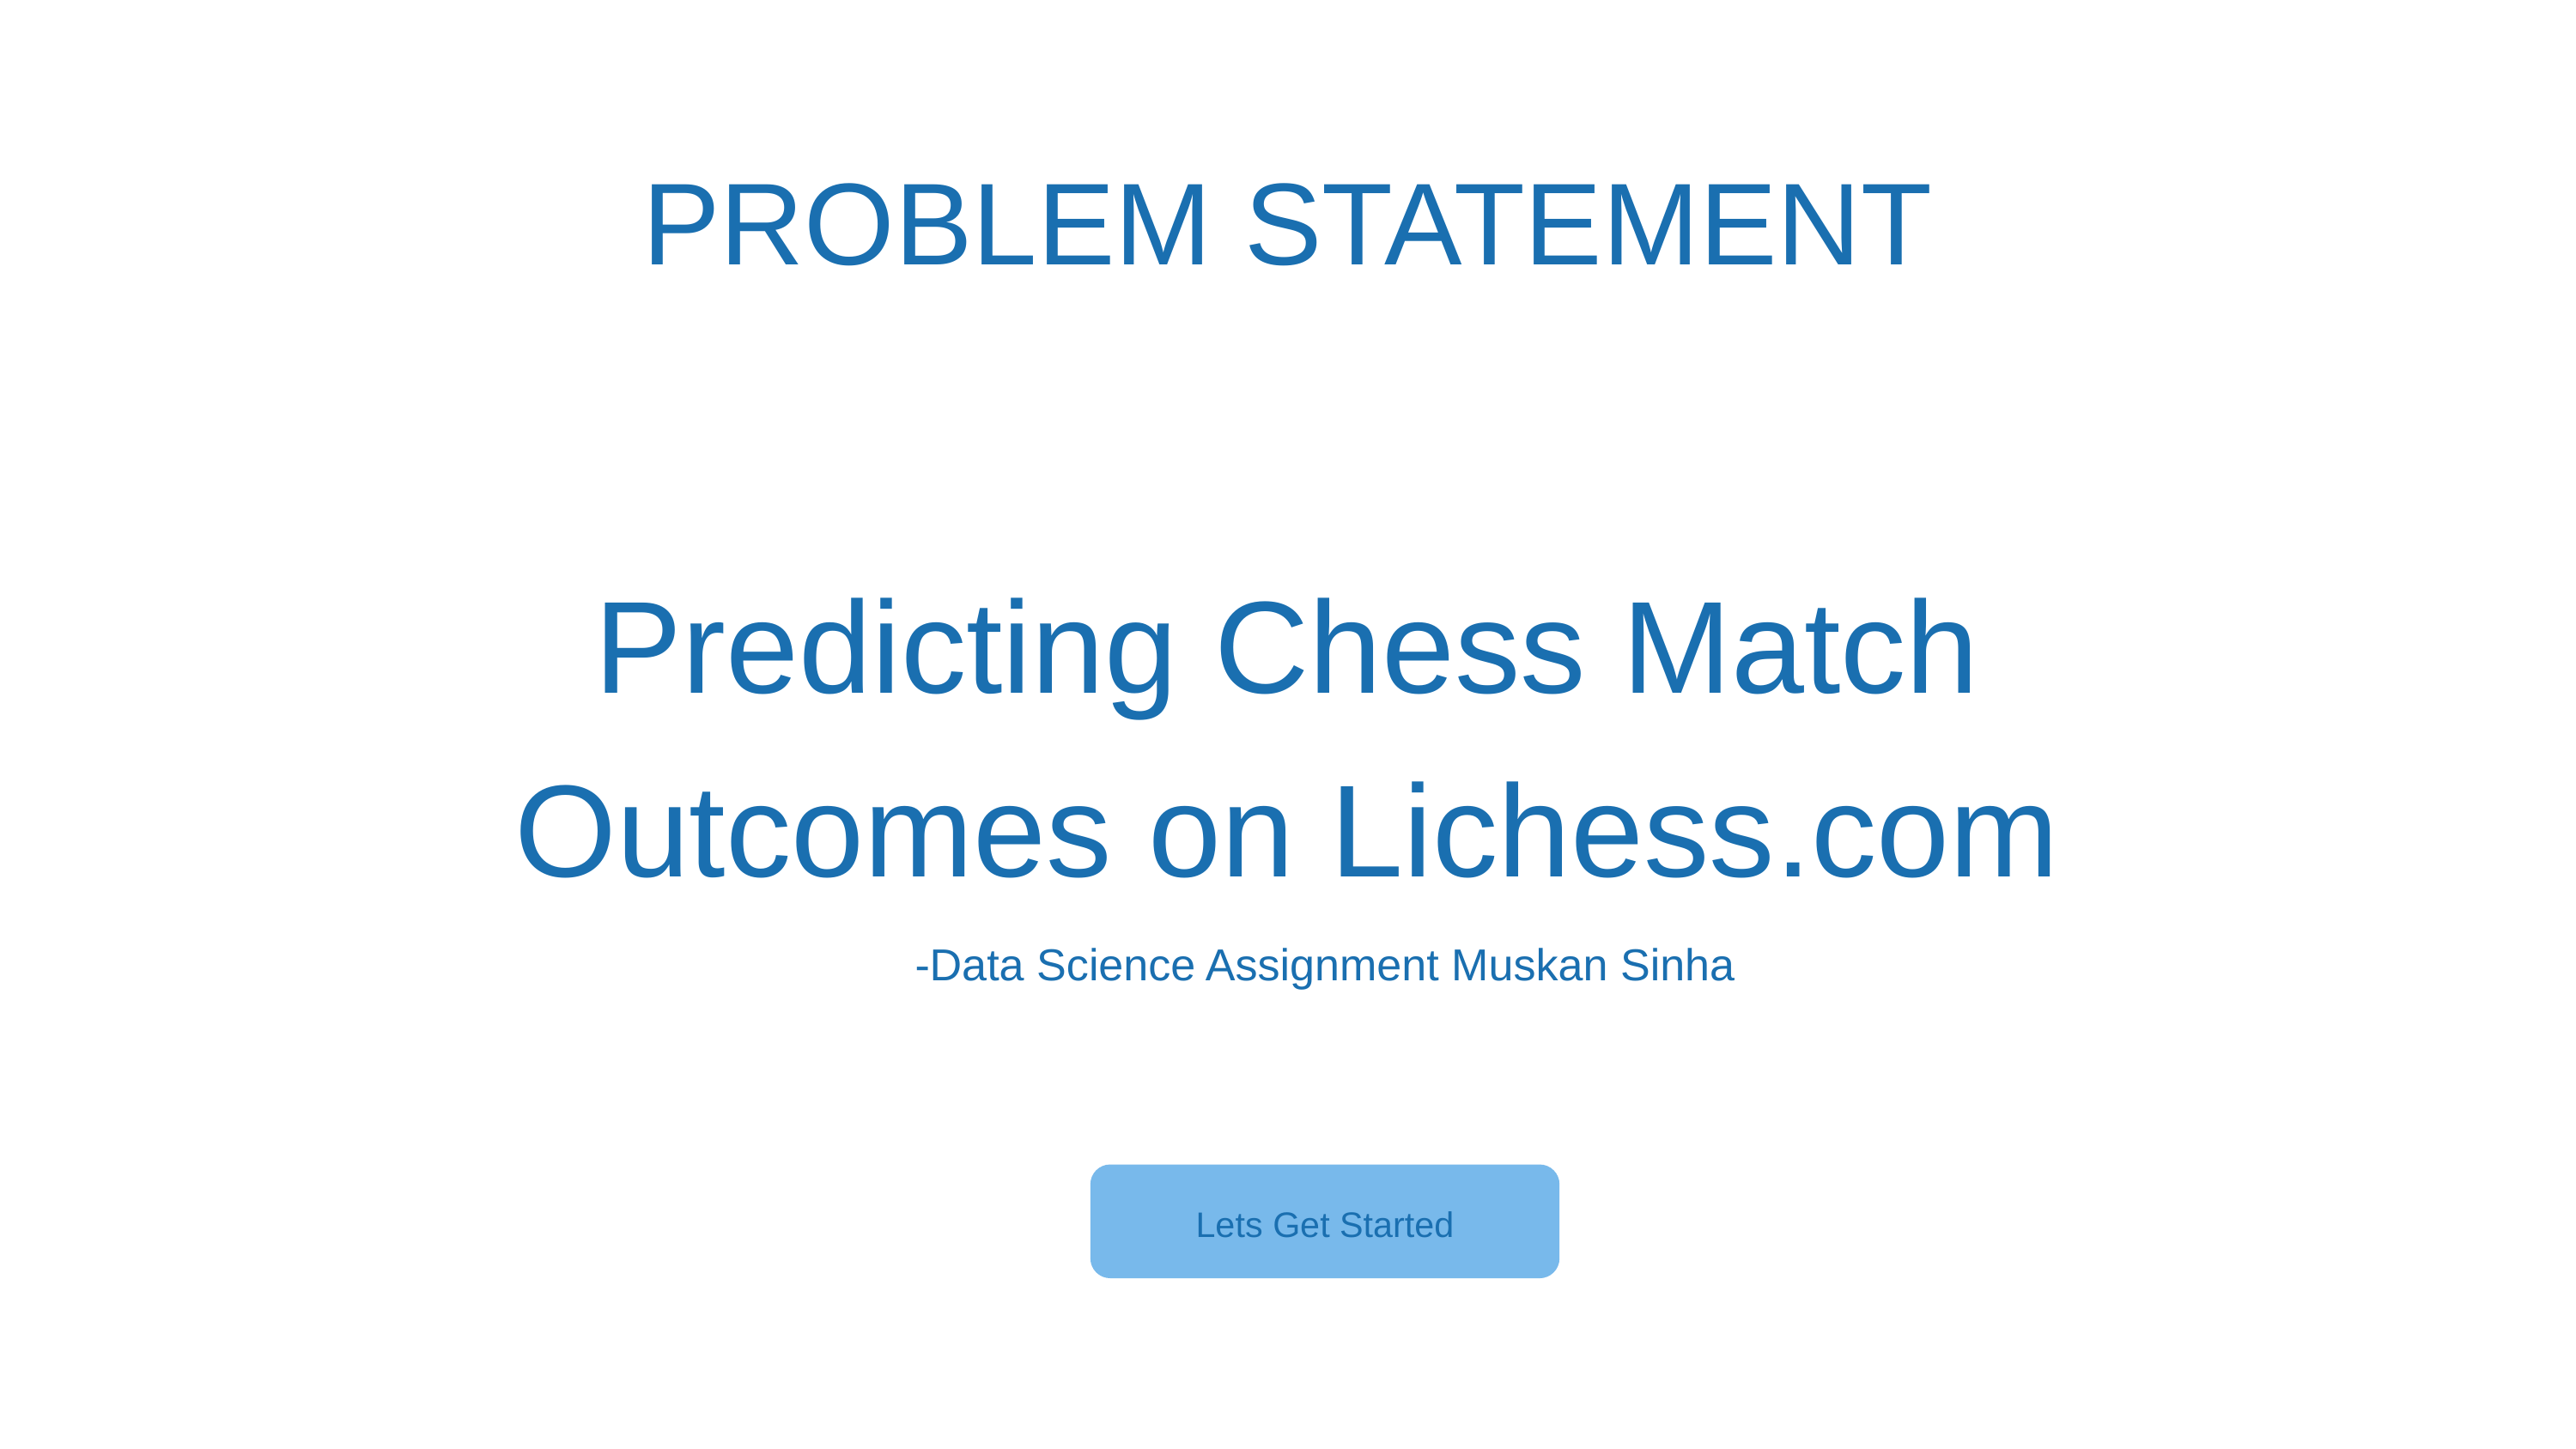

PROBLEM STATEMENT
Predicting Chess Match Outcomes on Lichess.com
-Data Science Assignment Muskan Sinha

Lets Get Started